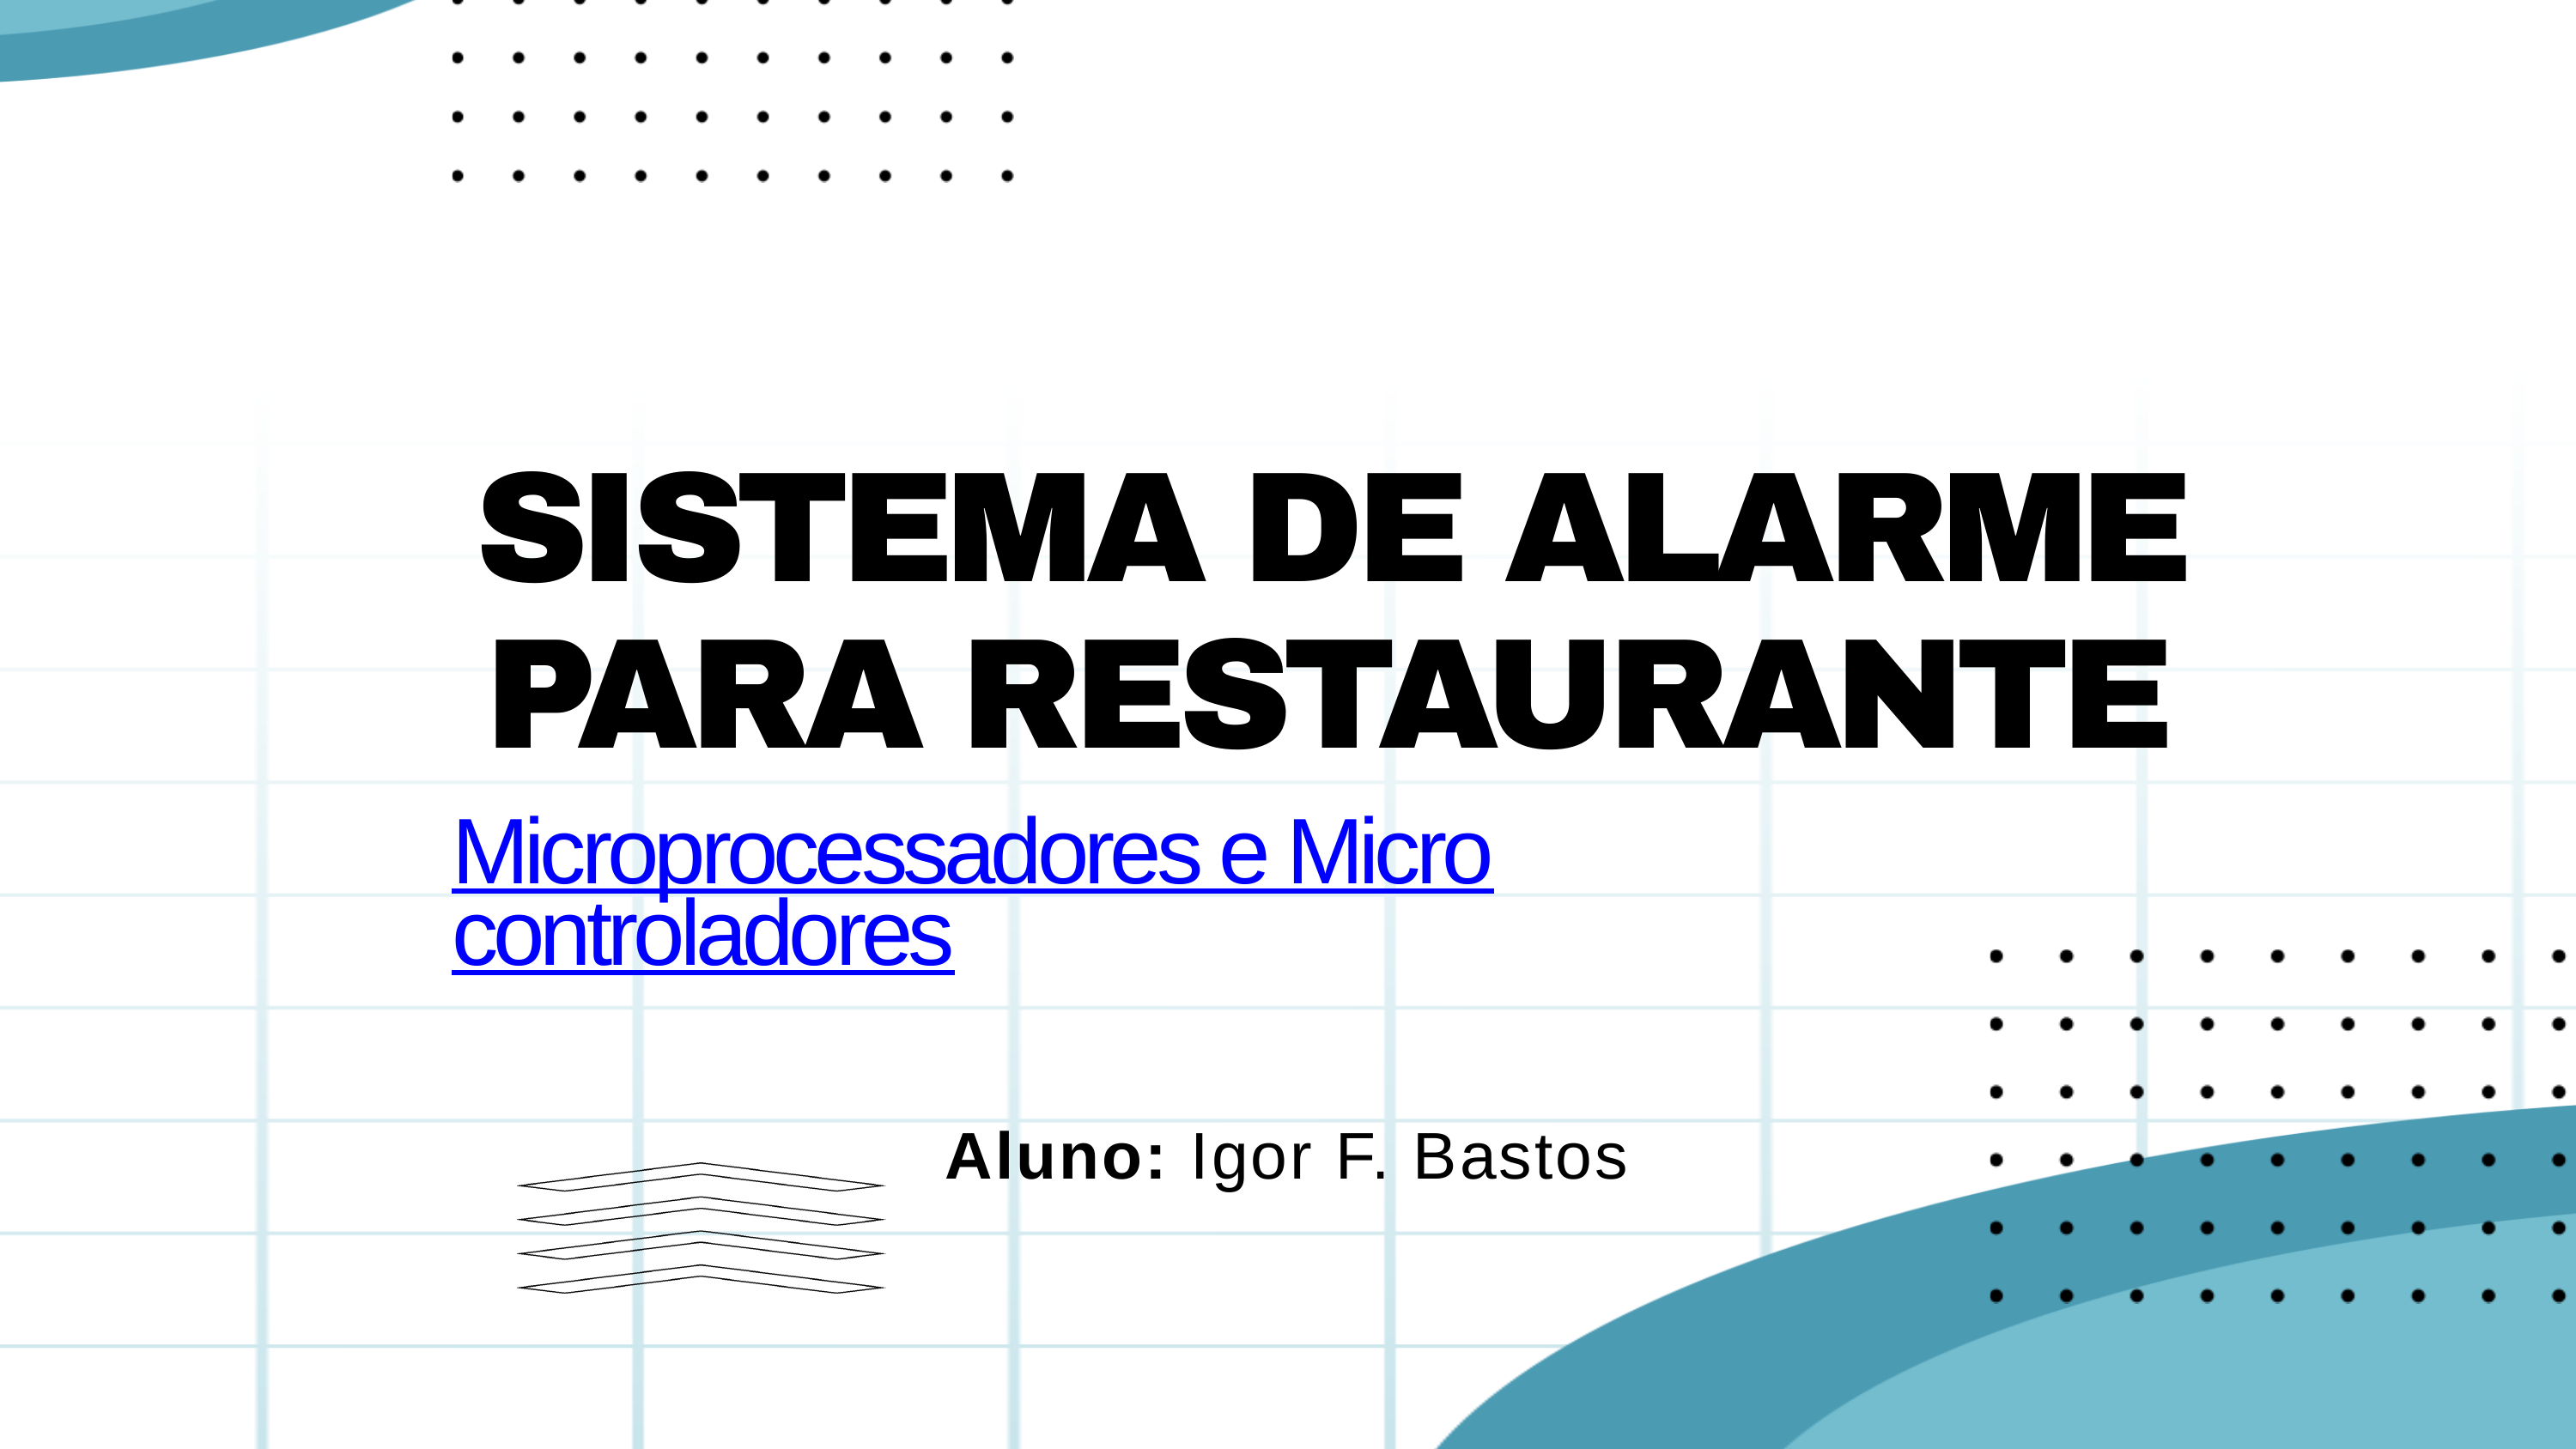

SISTEMA DE ALARME PARA RESTAURANTE
Microprocessadores e Microcontroladores

Aluno: Igor F. Bastos